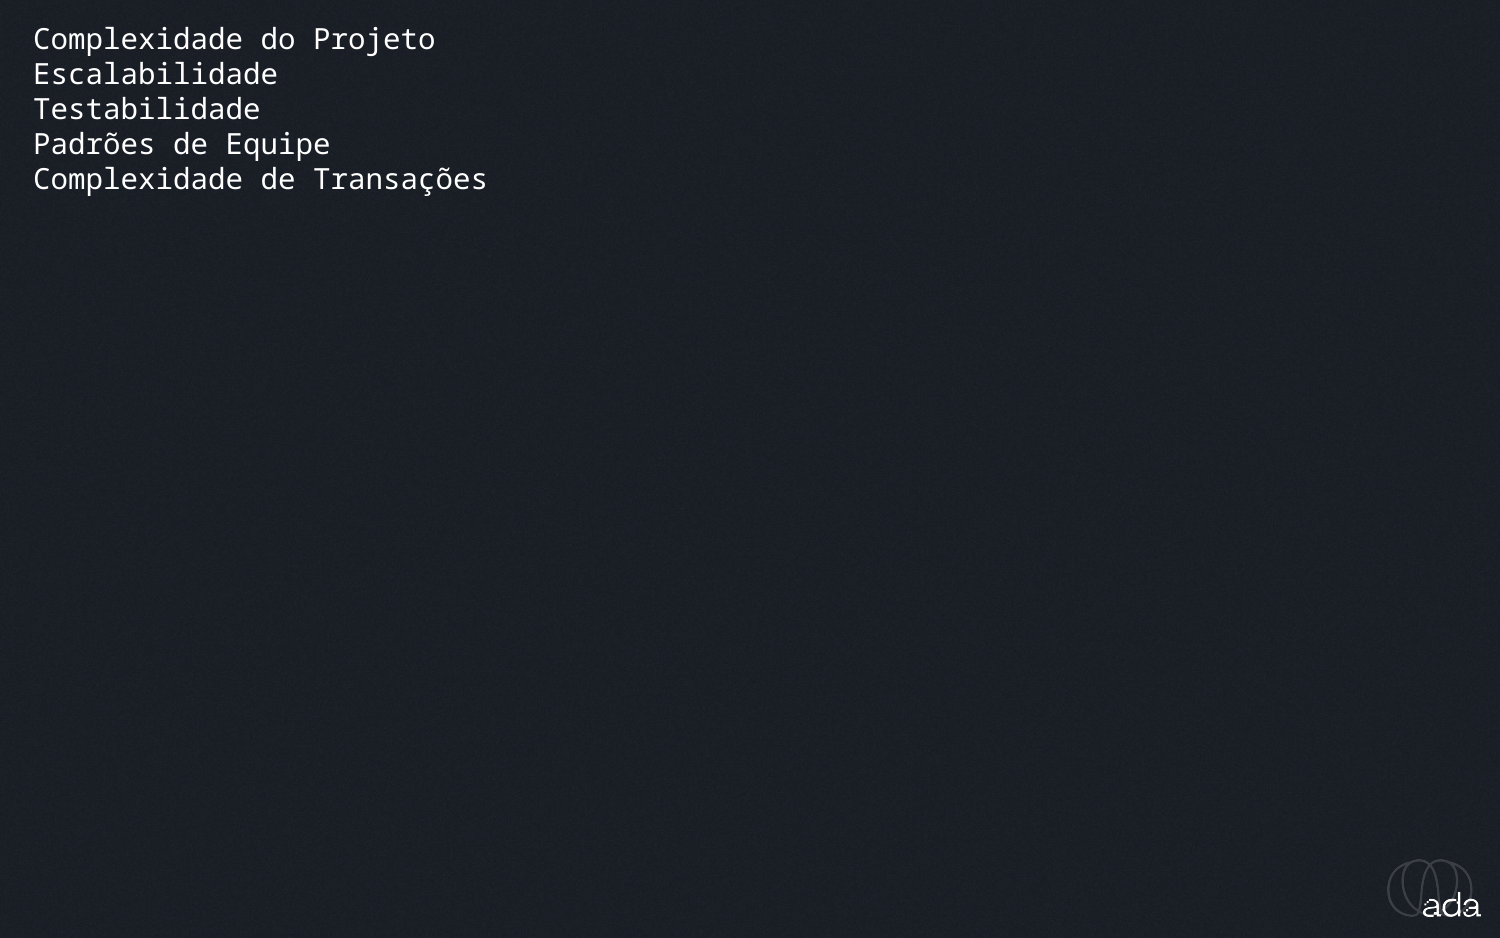

_recomendações
Complexidade do Projeto
Escalabilidade
Testabilidade
Padrões de Equipe
Complexidade de Transações